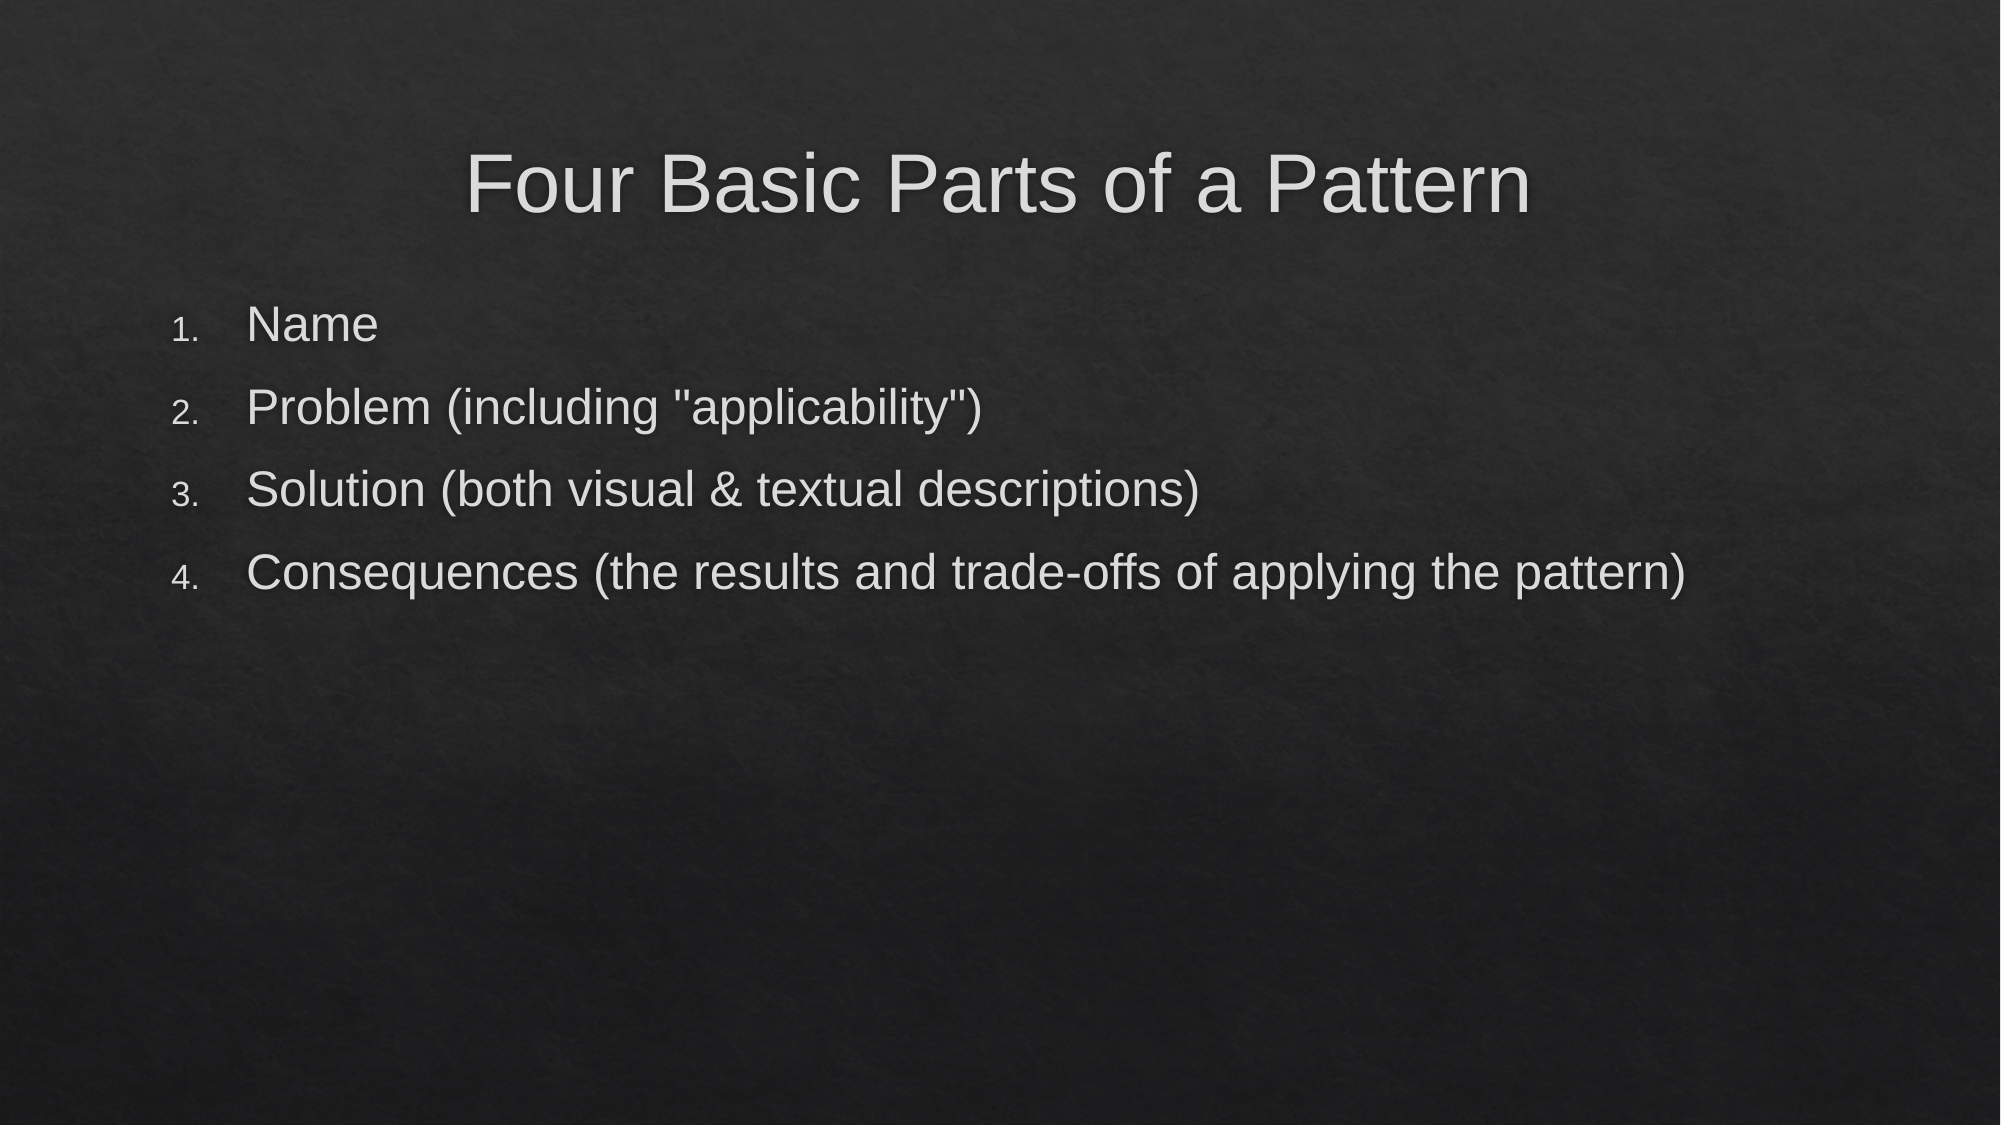

# Four Basic Parts of a Pattern
Name
Problem (including "applicability")
Solution (both visual & textual descriptions)
Consequences (the results and trade-offs of applying the pattern)